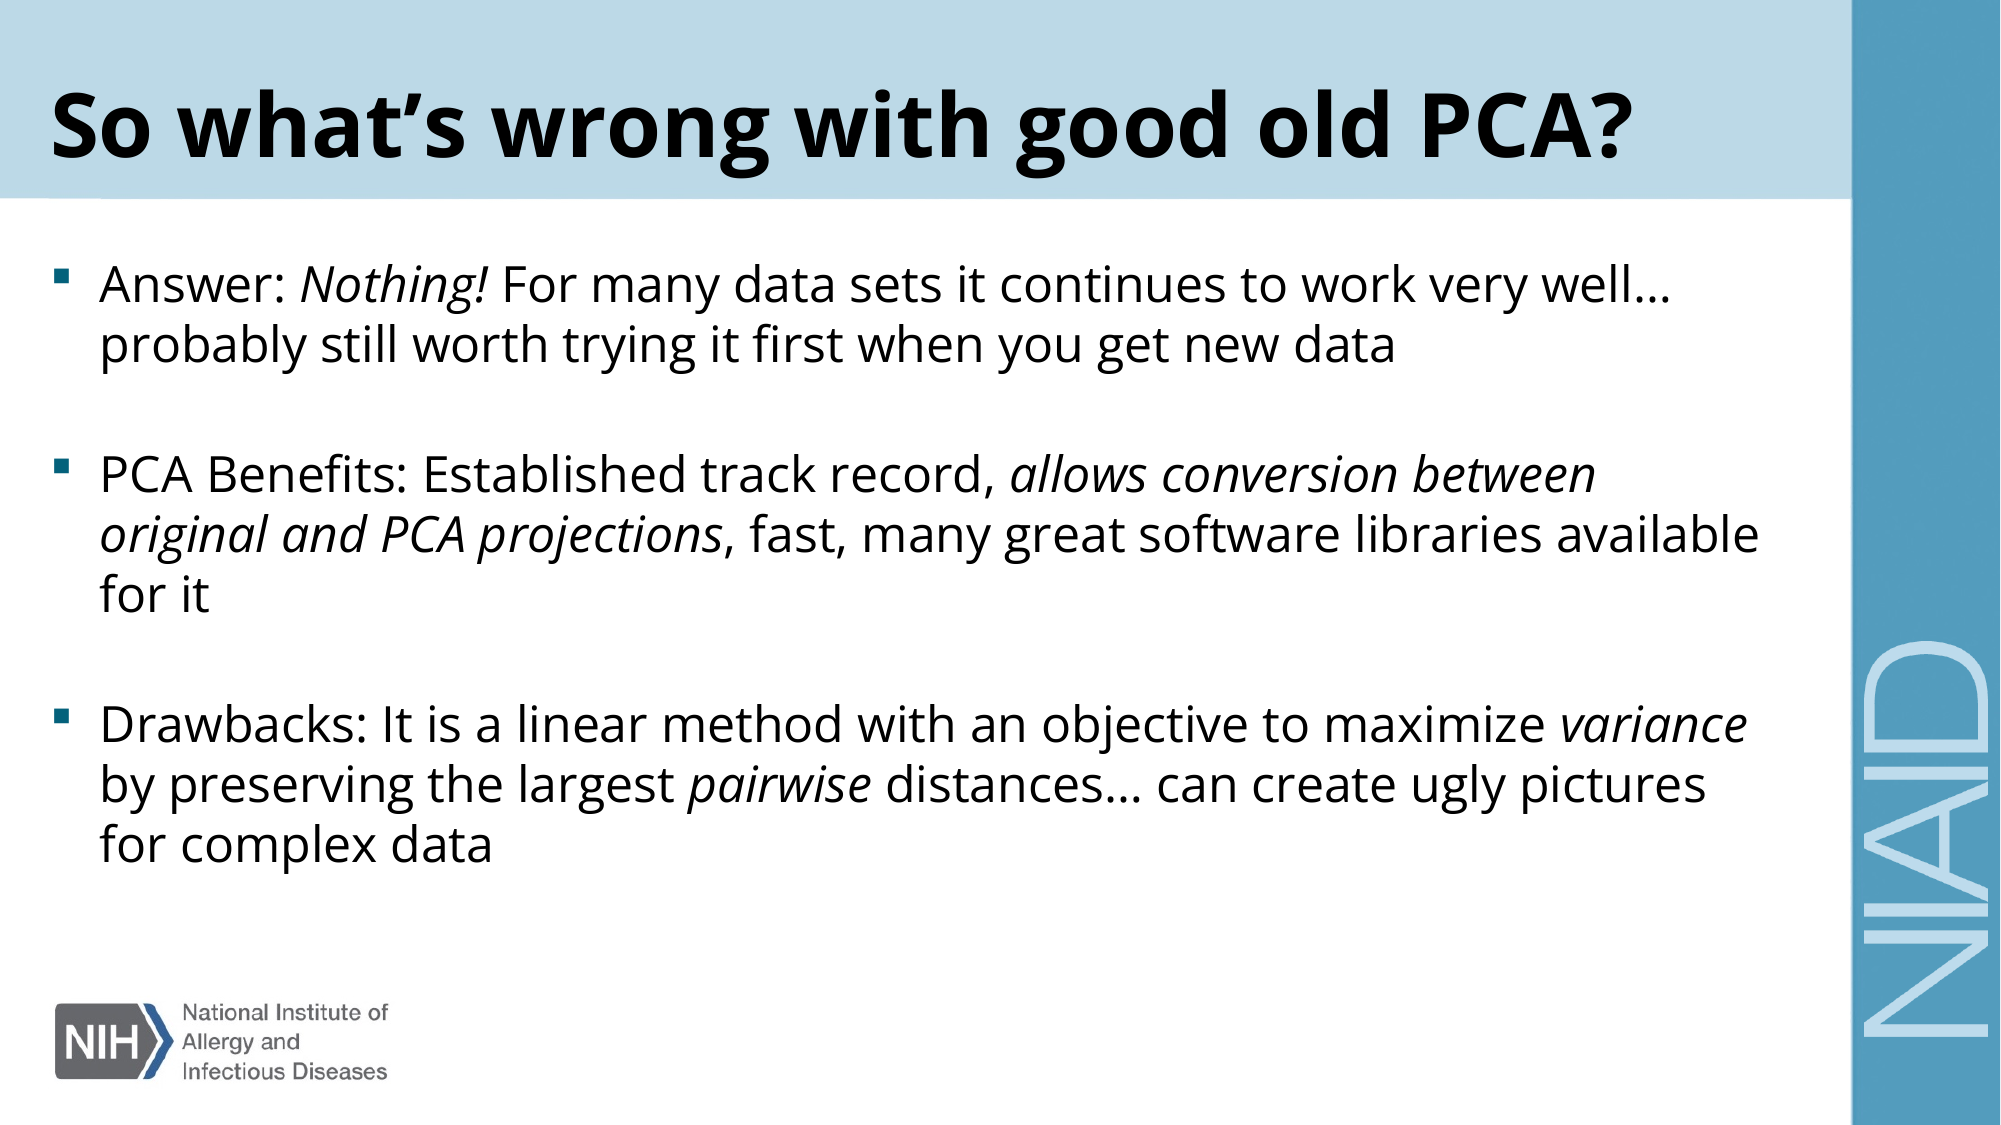

# So what’s wrong with good old PCA?
Answer: Nothing! For many data sets it continues to work very well… probably still worth trying it first when you get new data
PCA Benefits: Established track record, allows conversion between original and PCA projections, fast, many great software libraries available for it
Drawbacks: It is a linear method with an objective to maximize variance by preserving the largest pairwise distances… can create ugly pictures for complex data